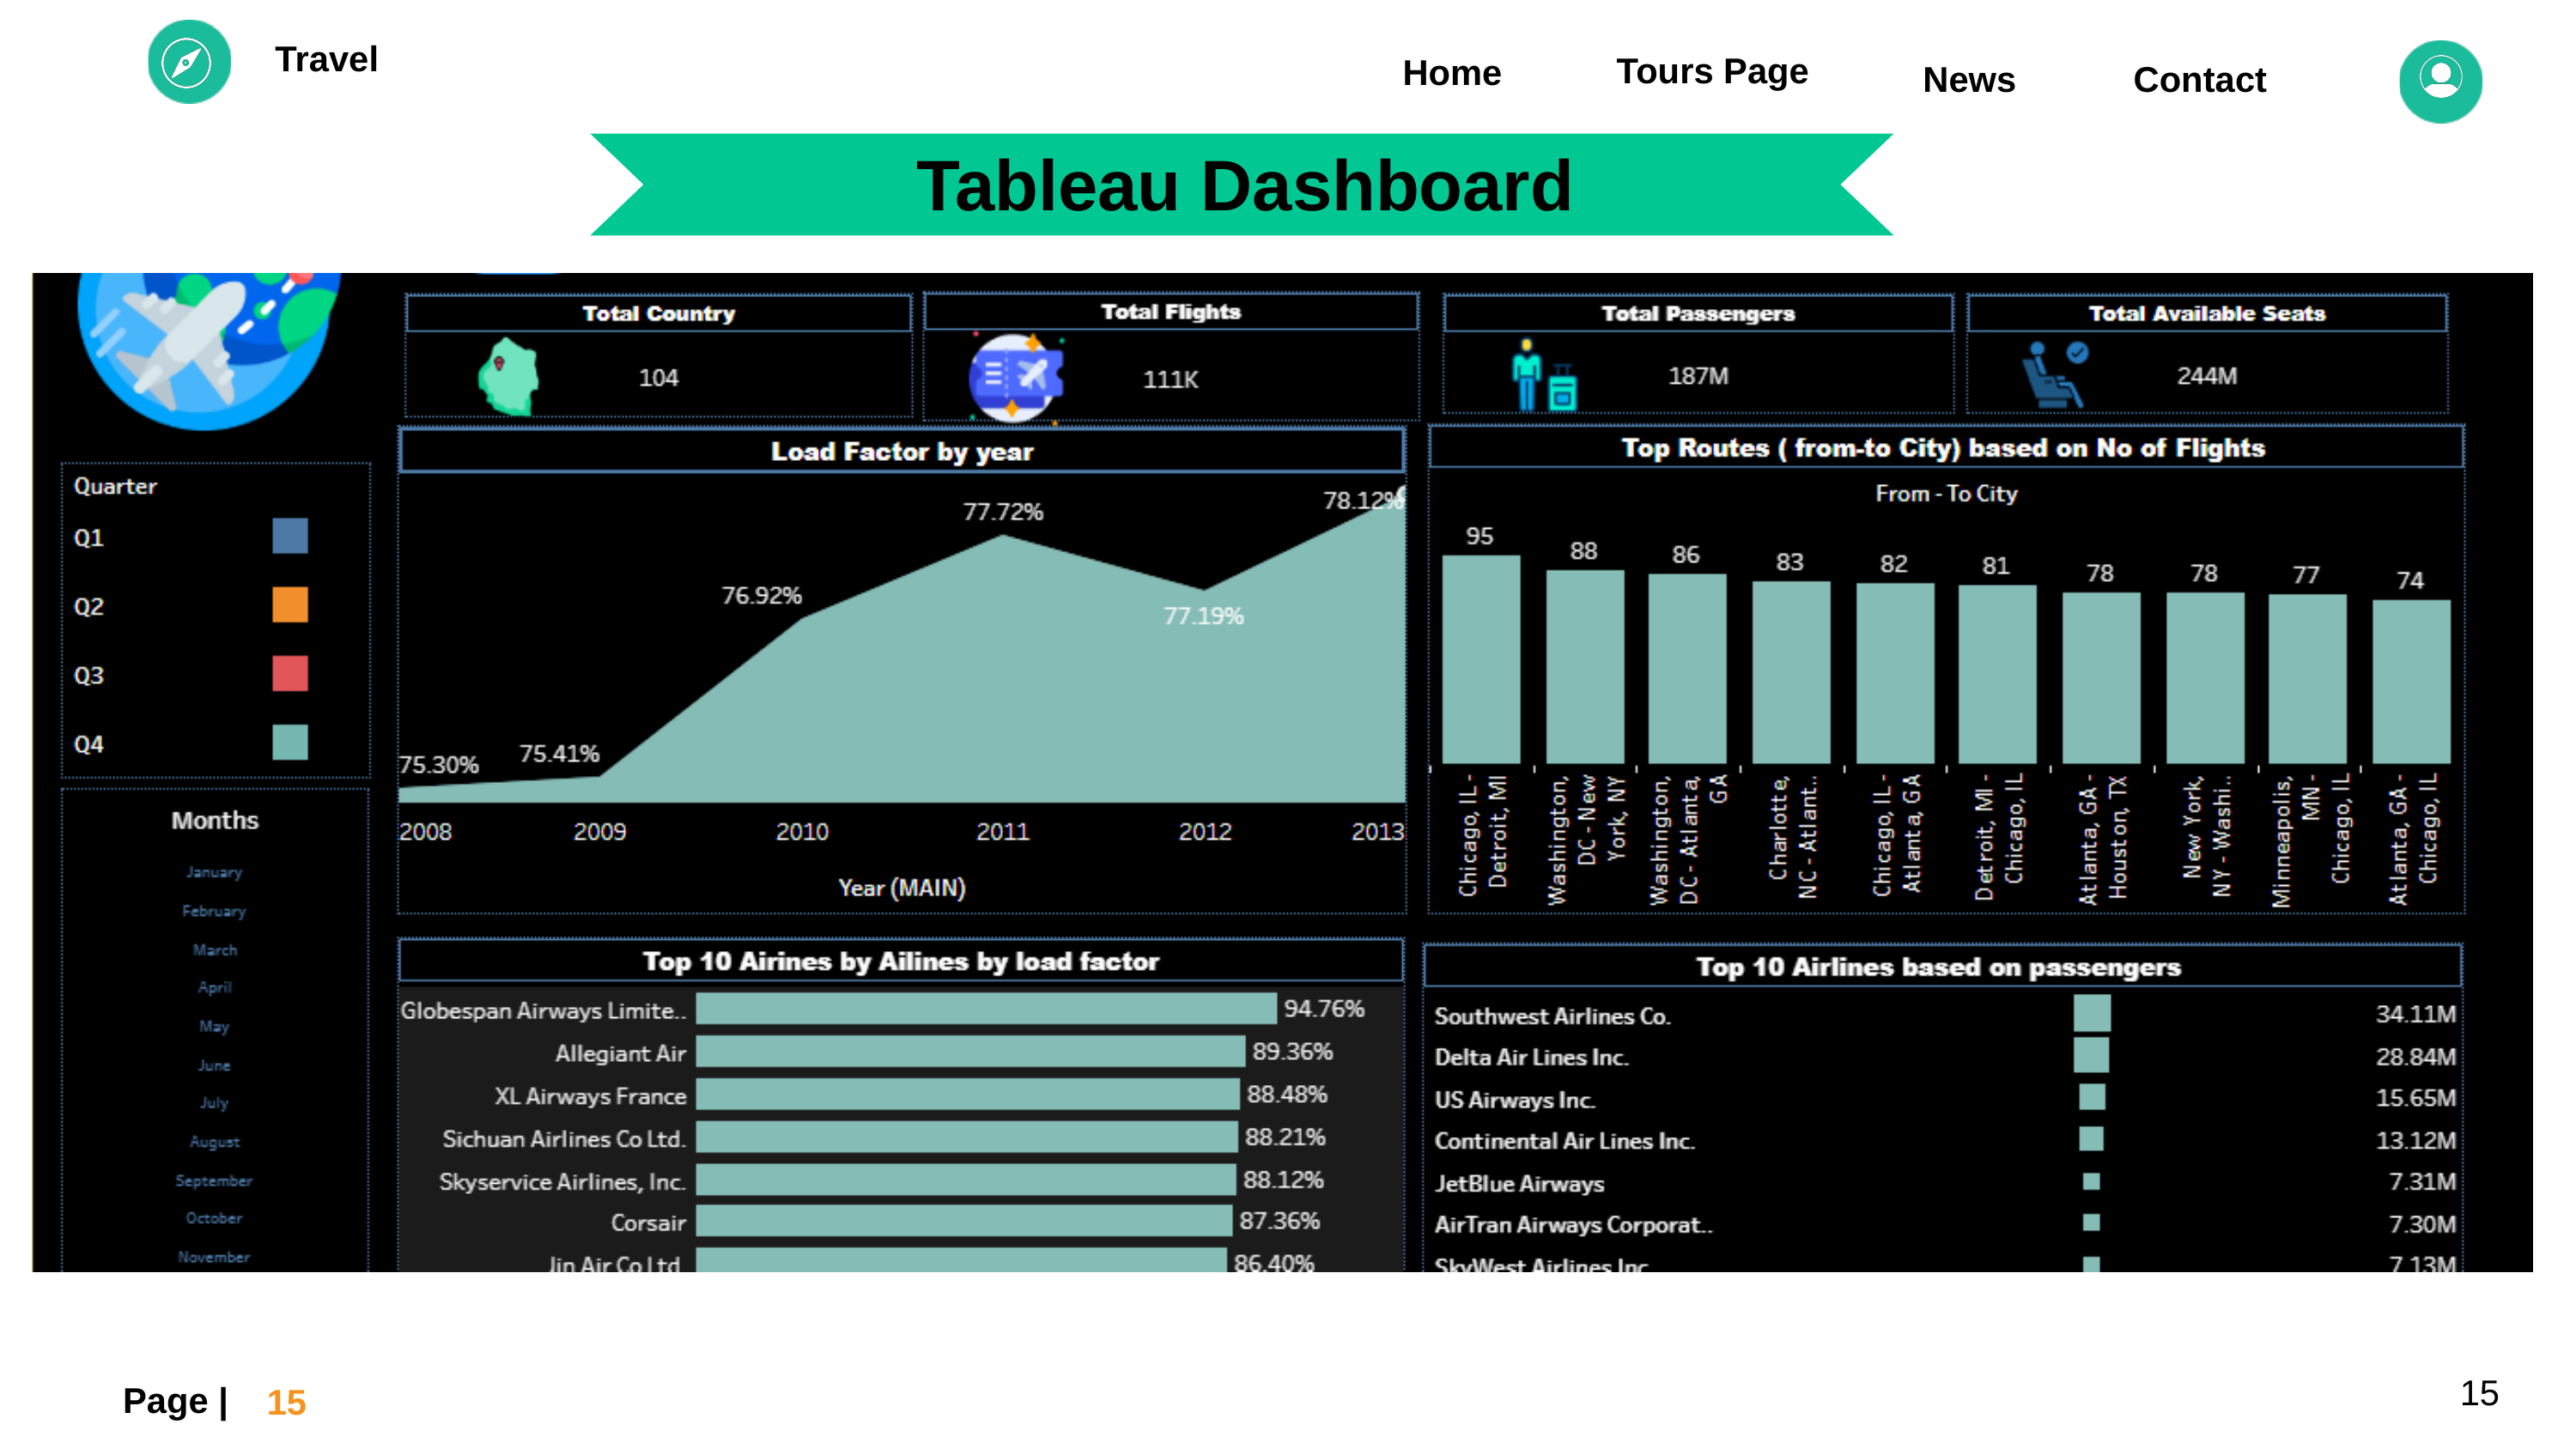

Travel

Tours Page
Home
News
Contact

                Tableau Dashboard

15
Page |
15